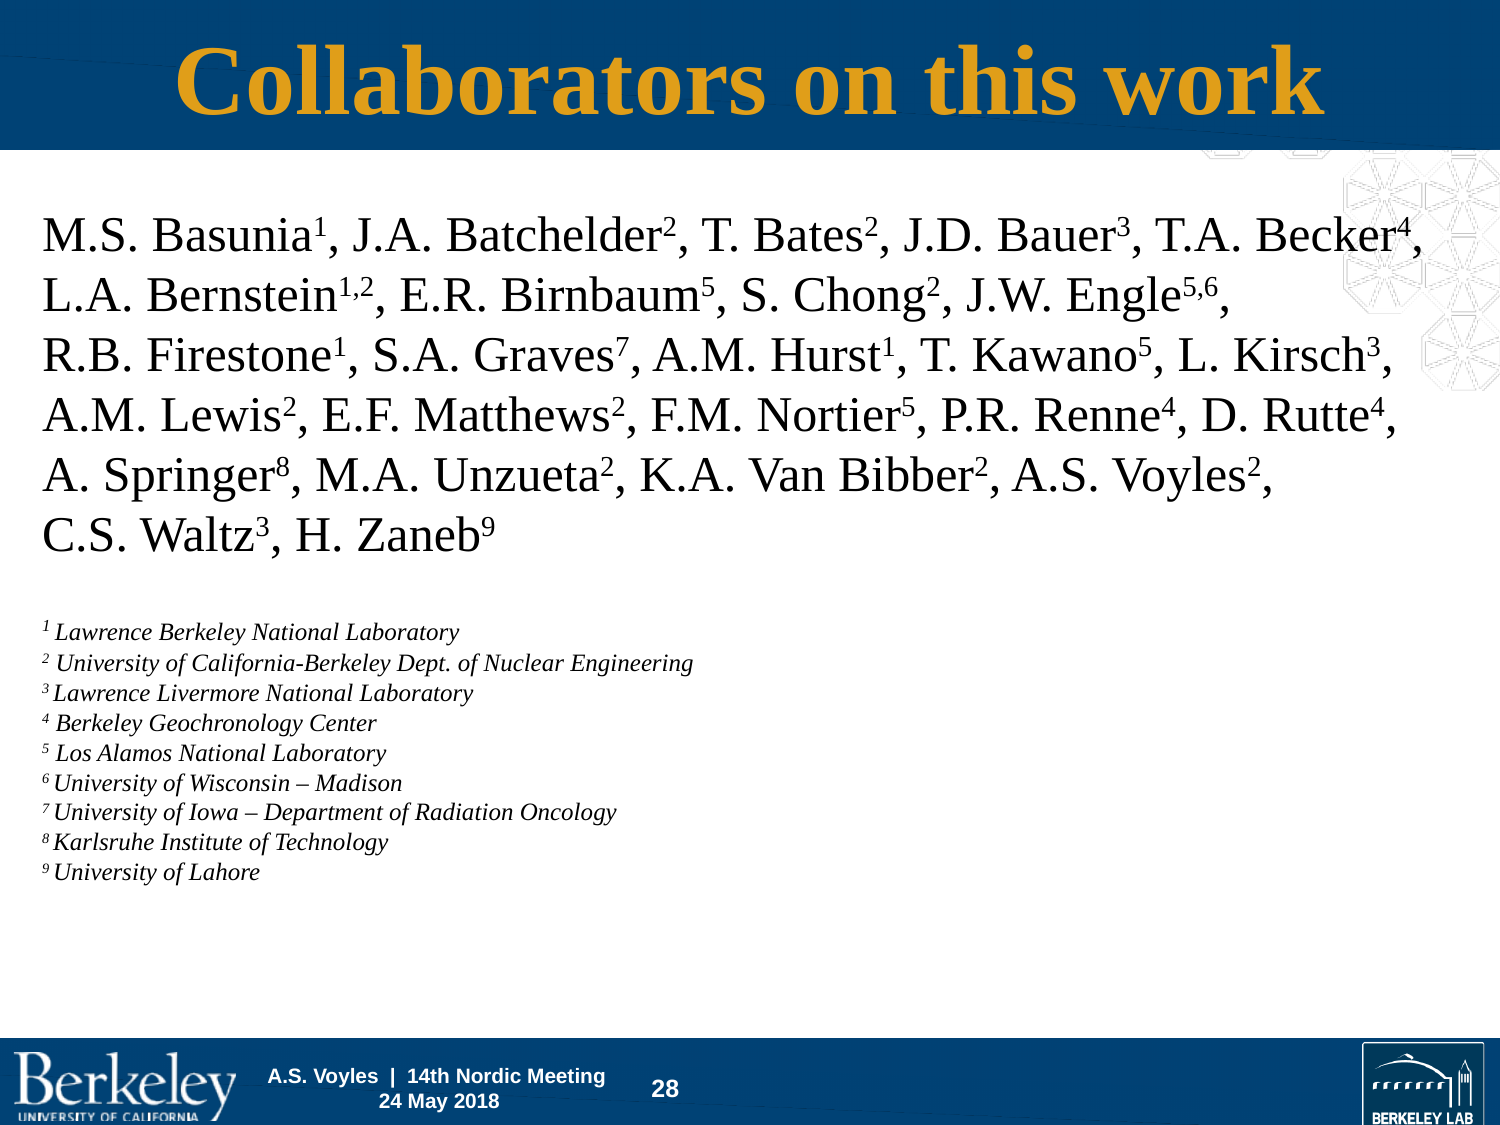

# Collaborators on this work
M.S. Basunia1, J.A. Batchelder2, T. Bates2, J.D. Bauer3, T.A. Becker4,
L.A. Bernstein1,2, E.R. Birnbaum5, S. Chong2, J.W. Engle5,6,
R.B. Firestone1, S.A. Graves7, A.M. Hurst1, T. Kawano5, L. Kirsch3, A.M. Lewis2, E.F. Matthews2, F.M. Nortier5, P.R. Renne4, D. Rutte4, A. Springer8, M.A. Unzueta2, K.A. Van Bibber2, A.S. Voyles2,
C.S. Waltz3, H. Zaneb9

1 Lawrence Berkeley National Laboratory
2 University of California-Berkeley Dept. of Nuclear Engineering
3 Lawrence Livermore National Laboratory
4 Berkeley Geochronology Center
5 Los Alamos National Laboratory
6 University of Wisconsin – Madison
7 University of Iowa – Department of Radiation Oncology
8 Karlsruhe Institute of Technology
9 University of Lahore